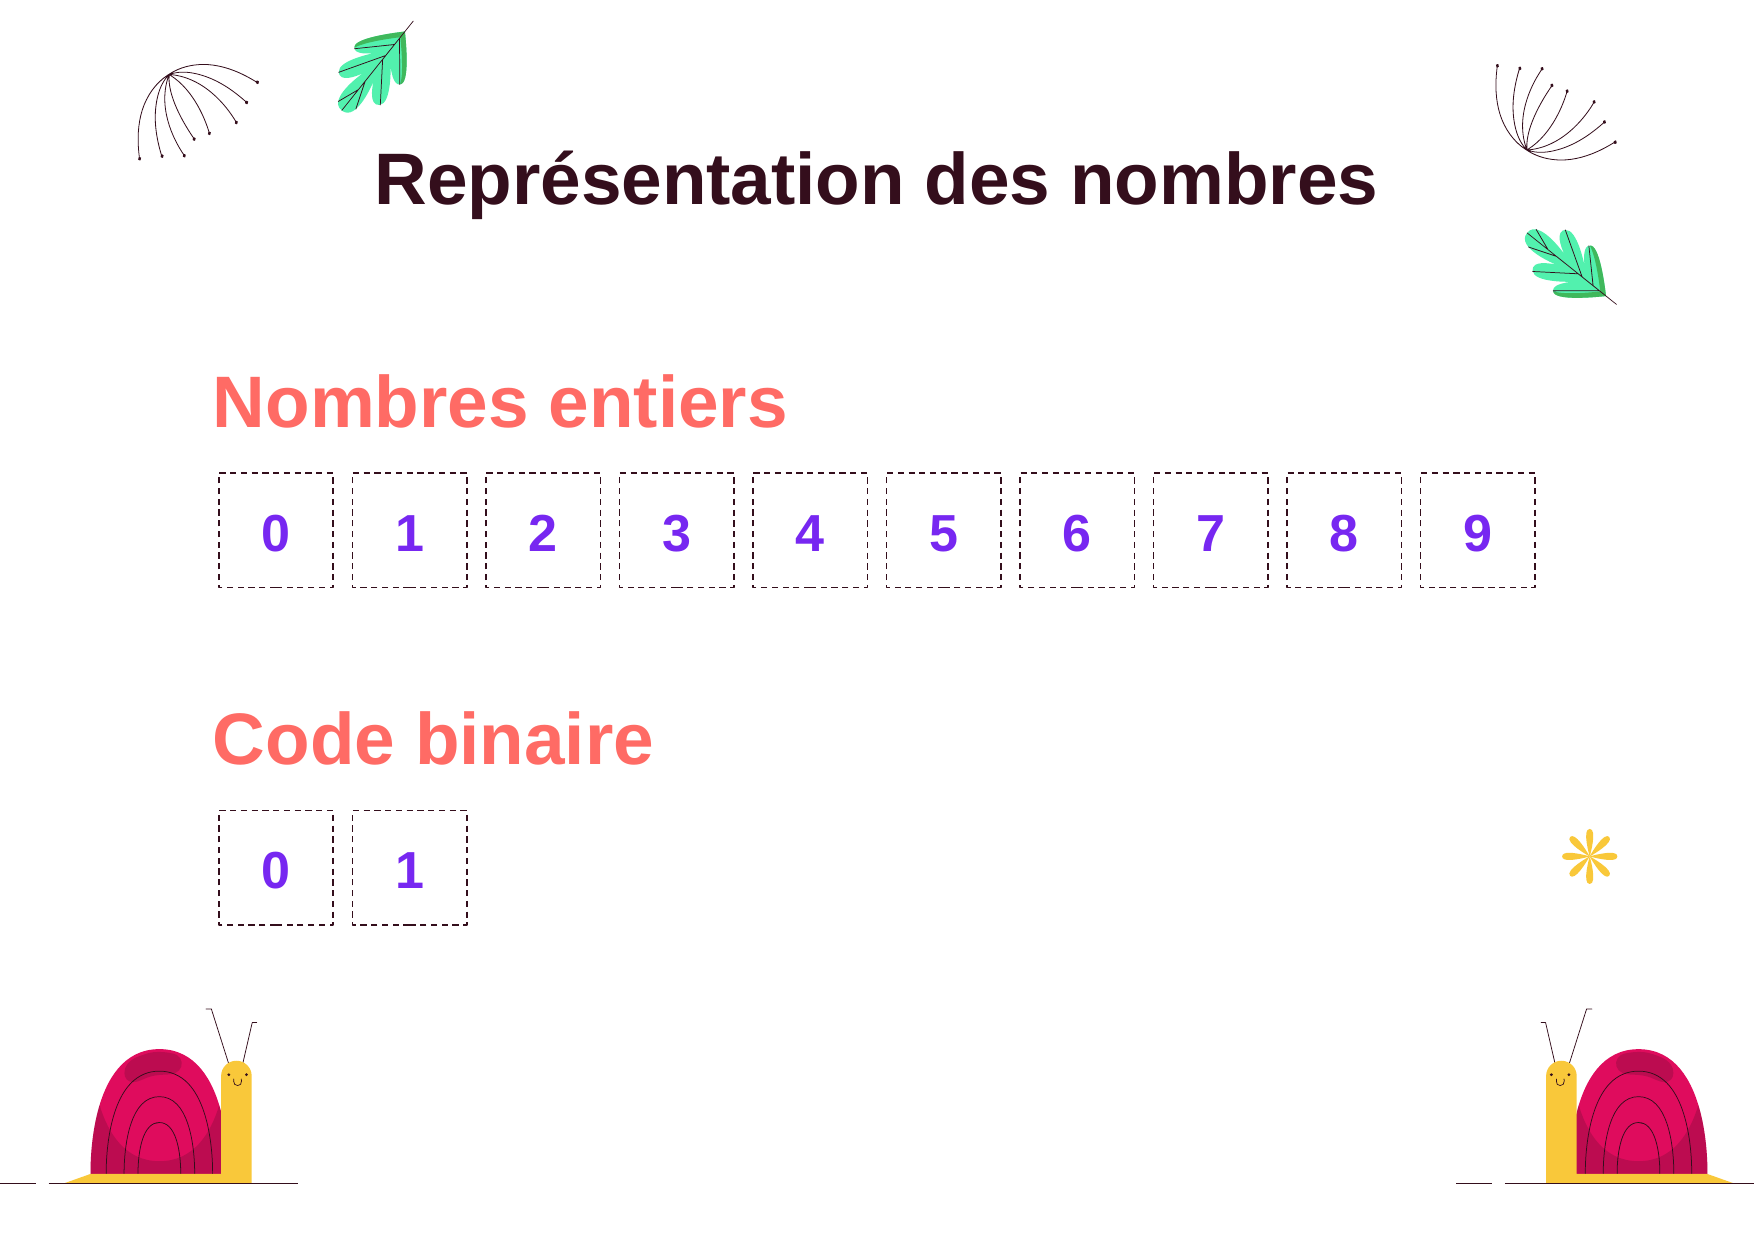

# Représentation des nombres

Nombres entiers

0
1
2
3
4
5
6
7
8
9
Code binaire

0
1